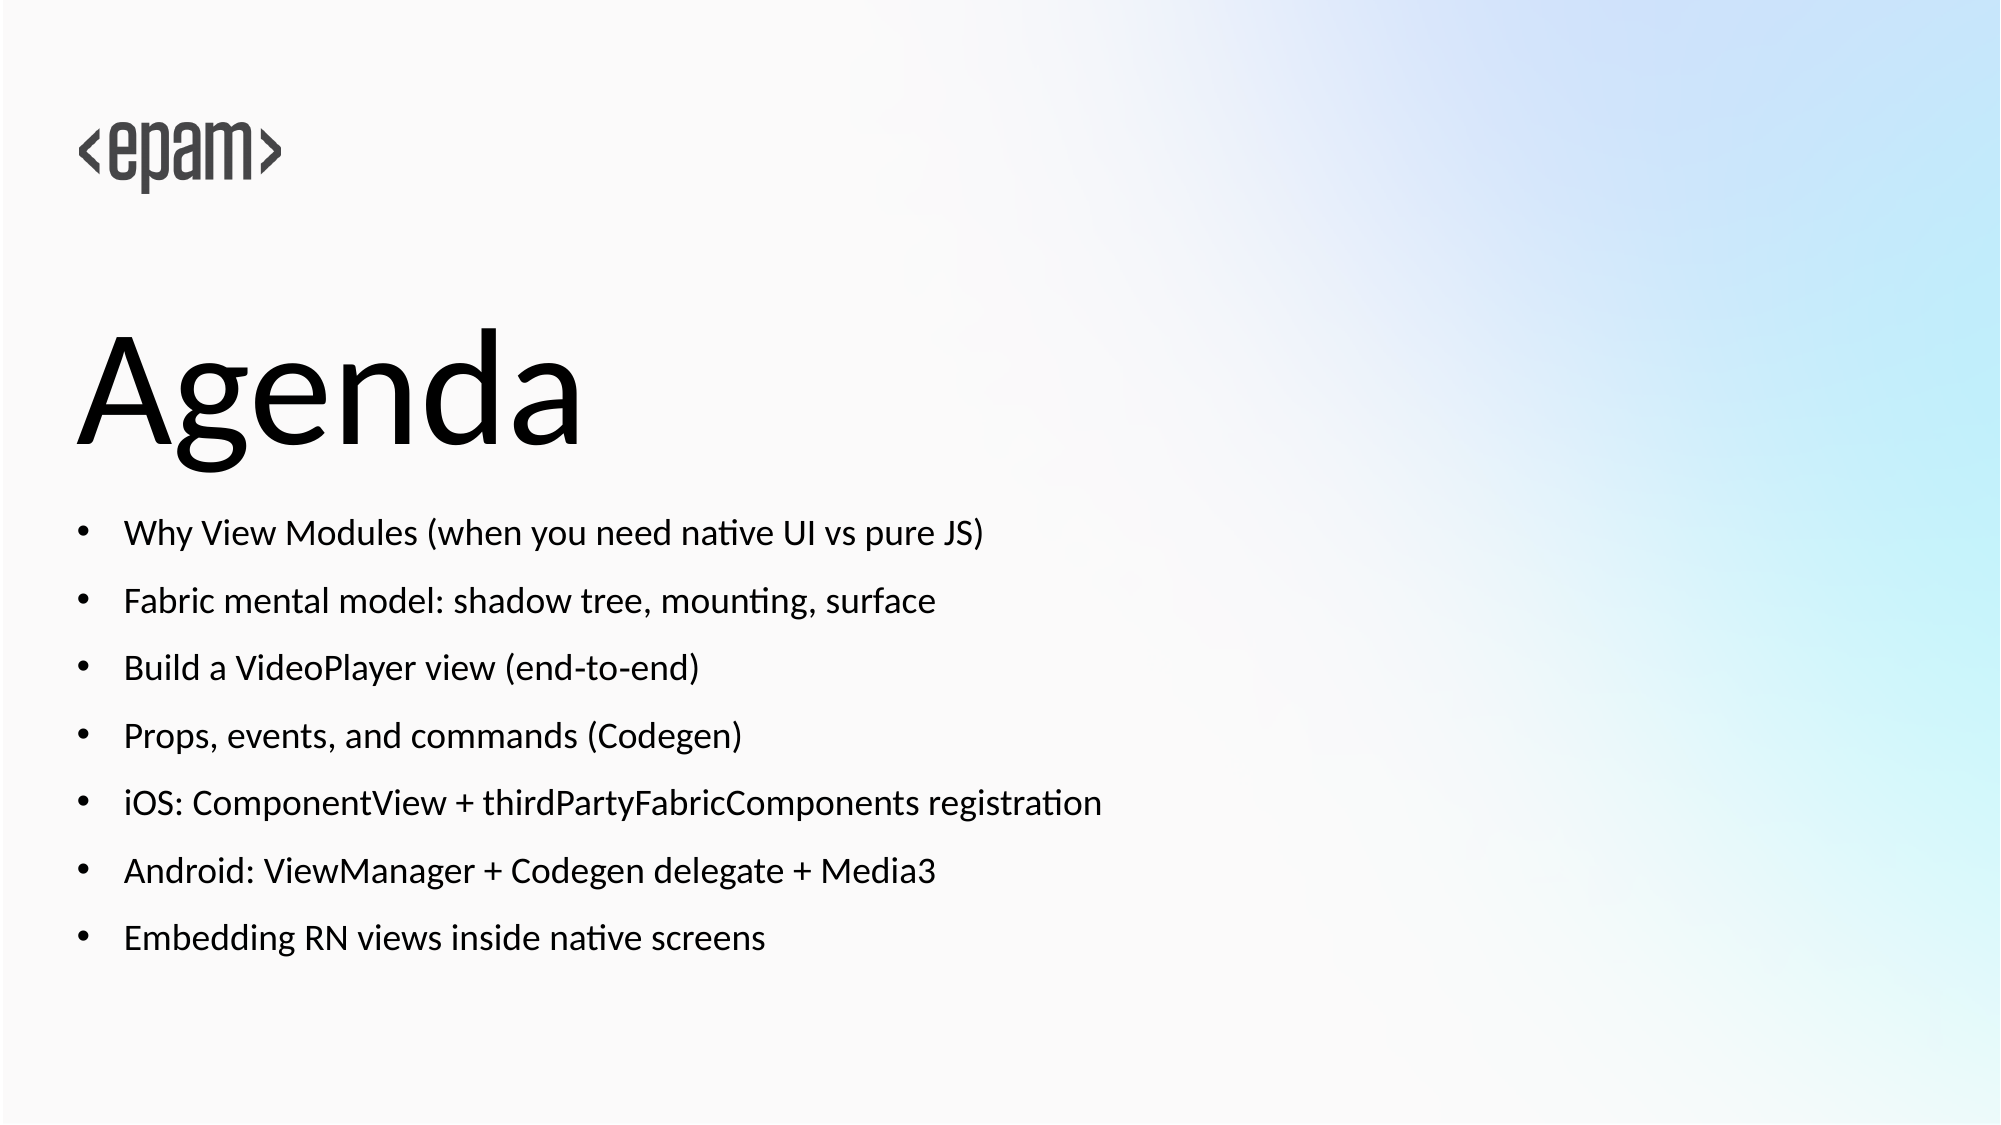

# Agenda
Why View Modules (when you need native UI vs pure JS)
Fabric mental model: shadow tree, mounting, surface
Build a VideoPlayer view (end‑to‑end)
Props, events, and commands (Codegen)
iOS: ComponentView + thirdPartyFabricComponents registration
Android: ViewManager + Codegen delegate + Media3
Embedding RN views inside native screens